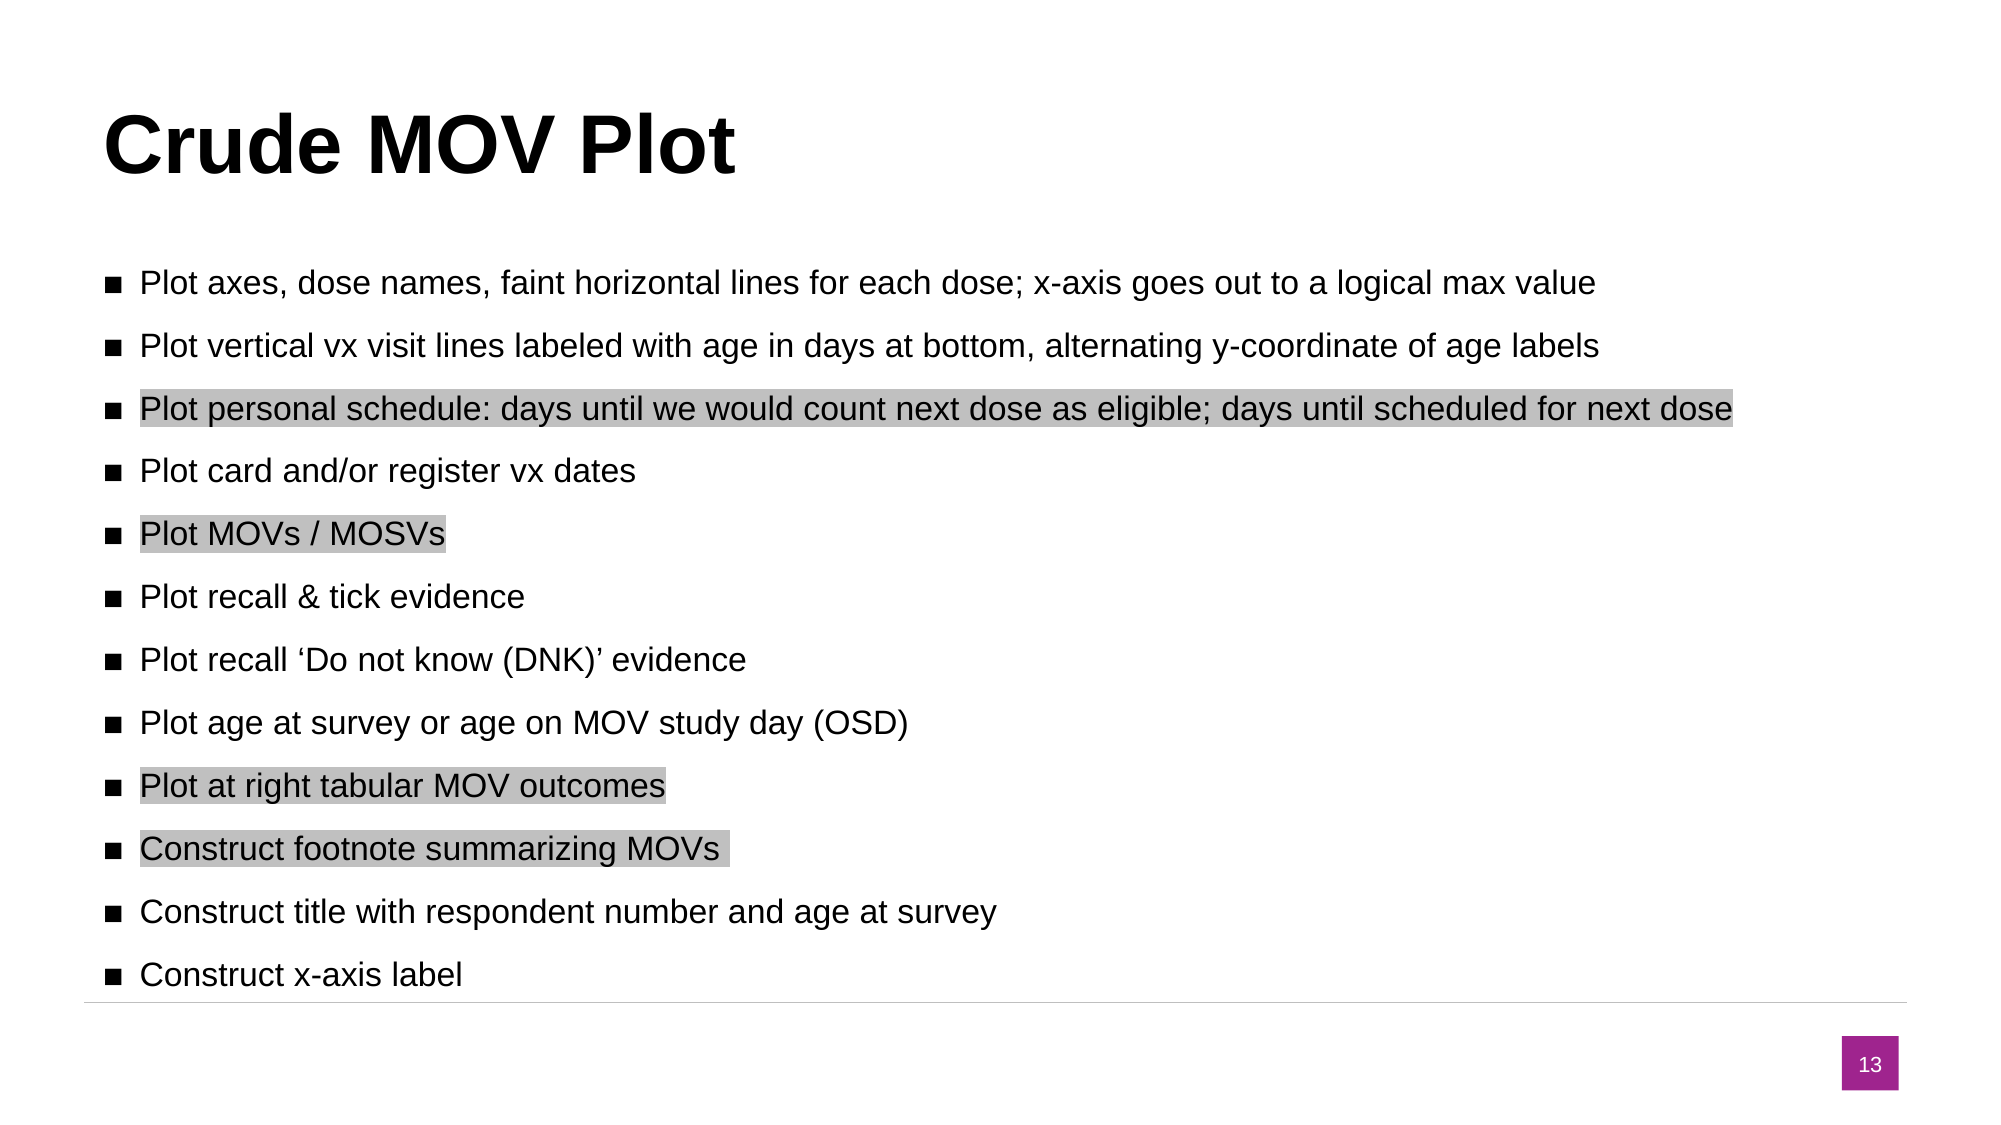

# Crude MOV Plot
Plot axes, dose names, faint horizontal lines for each dose; x-axis goes out to a logical max value
Plot vertical vx visit lines labeled with age in days at bottom, alternating y-coordinate of age labels
Plot personal schedule: days until we would count next dose as eligible; days until scheduled for next dose
Plot card and/or register vx dates
Plot MOVs / MOSVs
Plot recall & tick evidence
Plot recall ‘Do not know (DNK)’ evidence
Plot age at survey or age on MOV study day (OSD)
Plot at right tabular MOV outcomes
Construct footnote summarizing MOVs
Construct title with respondent number and age at survey
Construct x-axis label

13